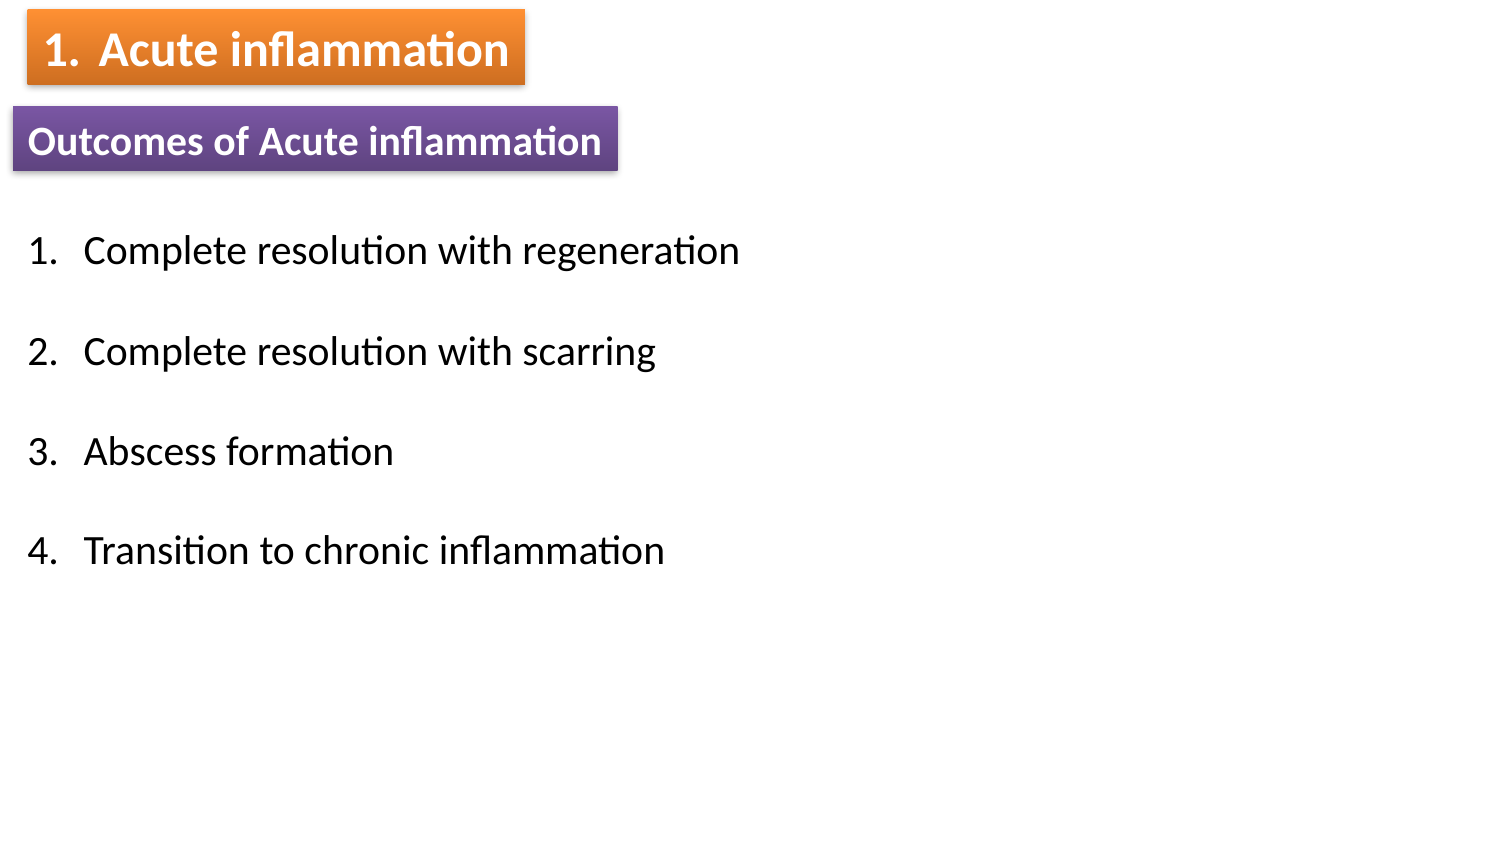

Acute inflammation
Outcomes of Acute inflammation
Complete resolution with regeneration

Complete resolution with scarring

Abscess formation

Transition to chronic inflammation